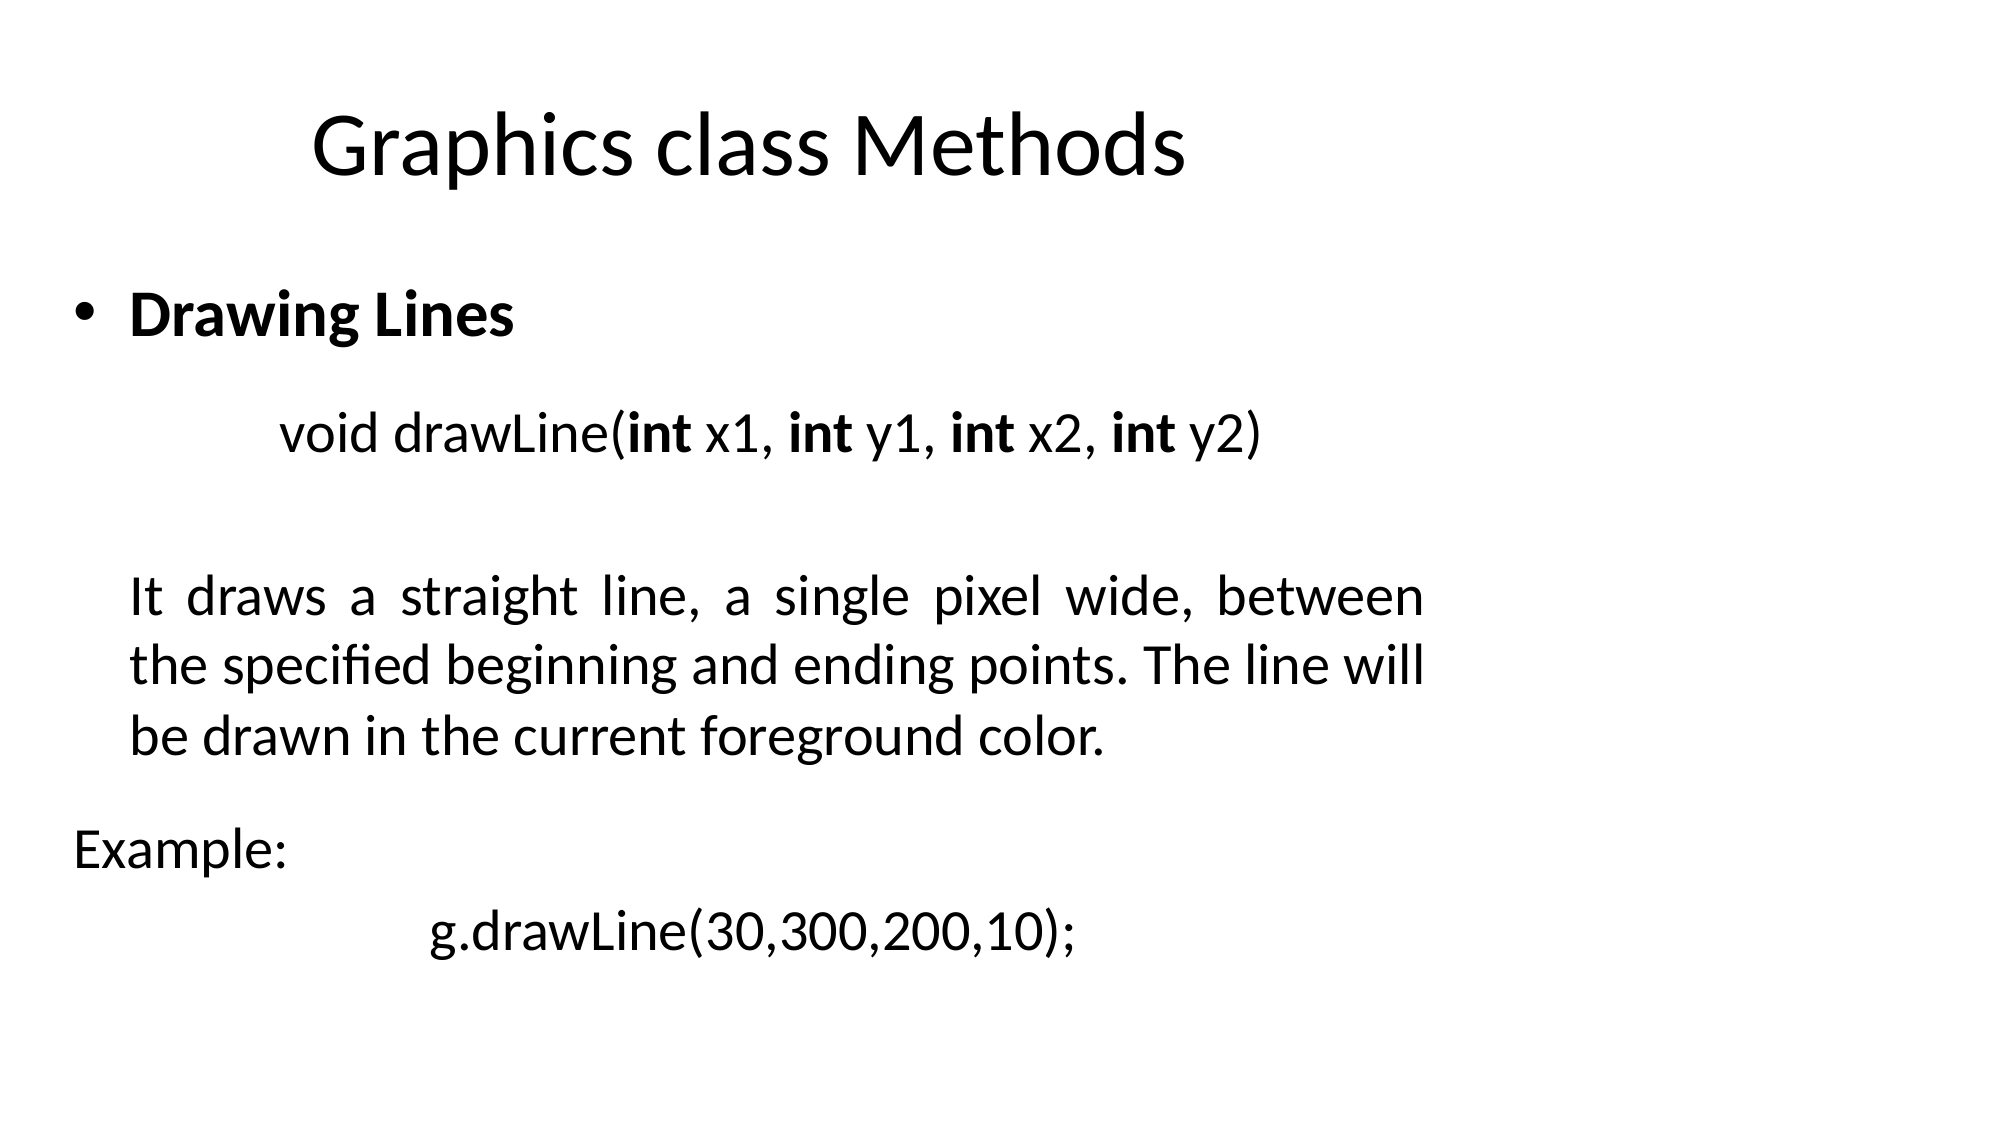

# Graphics class Methods
Drawing Lines

		void drawLine(int x1, int y1, int x2, int y2)

	It draws a straight line, a single pixel wide, between the specified beginning and ending points. The line will be drawn in the current foreground color.

Example:
			g.drawLine(30,300,200,10);